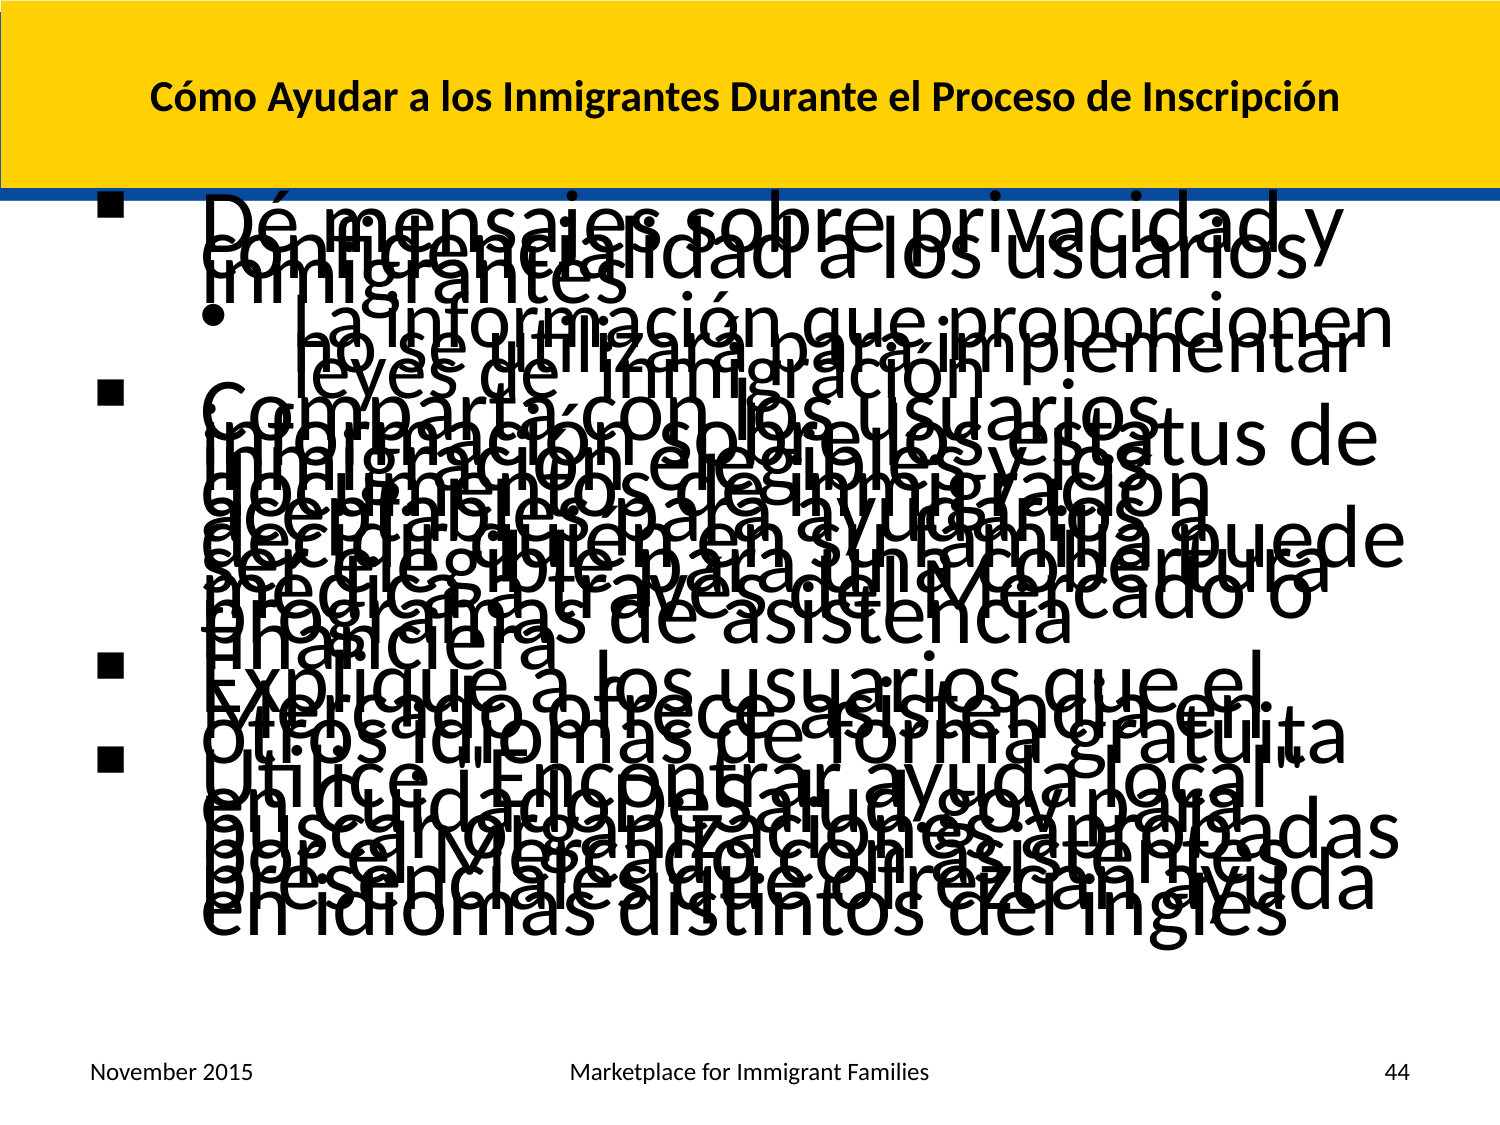

# Cómo Ayudar a los Inmigrantes Durante el Proceso de Inscripción
Dé mensajes sobre privacidad y confidencialidad a los usuarios inmigrantes
La información que proporcionen no se utilizará para implementar  leyes de  inmigración
Comparta con los usuarios información sobre los estatus de inmigración elegibles y los documentos de inmigración aceptables para ayudarlos a decidir quién en su familia puede ser elegible para una cobertura médica a través del Mercado o programas de asistencia financiera
Explique a los usuarios que el Mercado ofrece asistencia en otros idiomas de forma gratuita
Utilice "Encontrar ayuda local" en CuidadoDeSalud.gov para buscar organizaciones aprobadas por el Mercado con asistentes presenciales que ofrezcan ayuda en idiomas distintos del inglés

November 2015
Marketplace for Immigrant Families
44